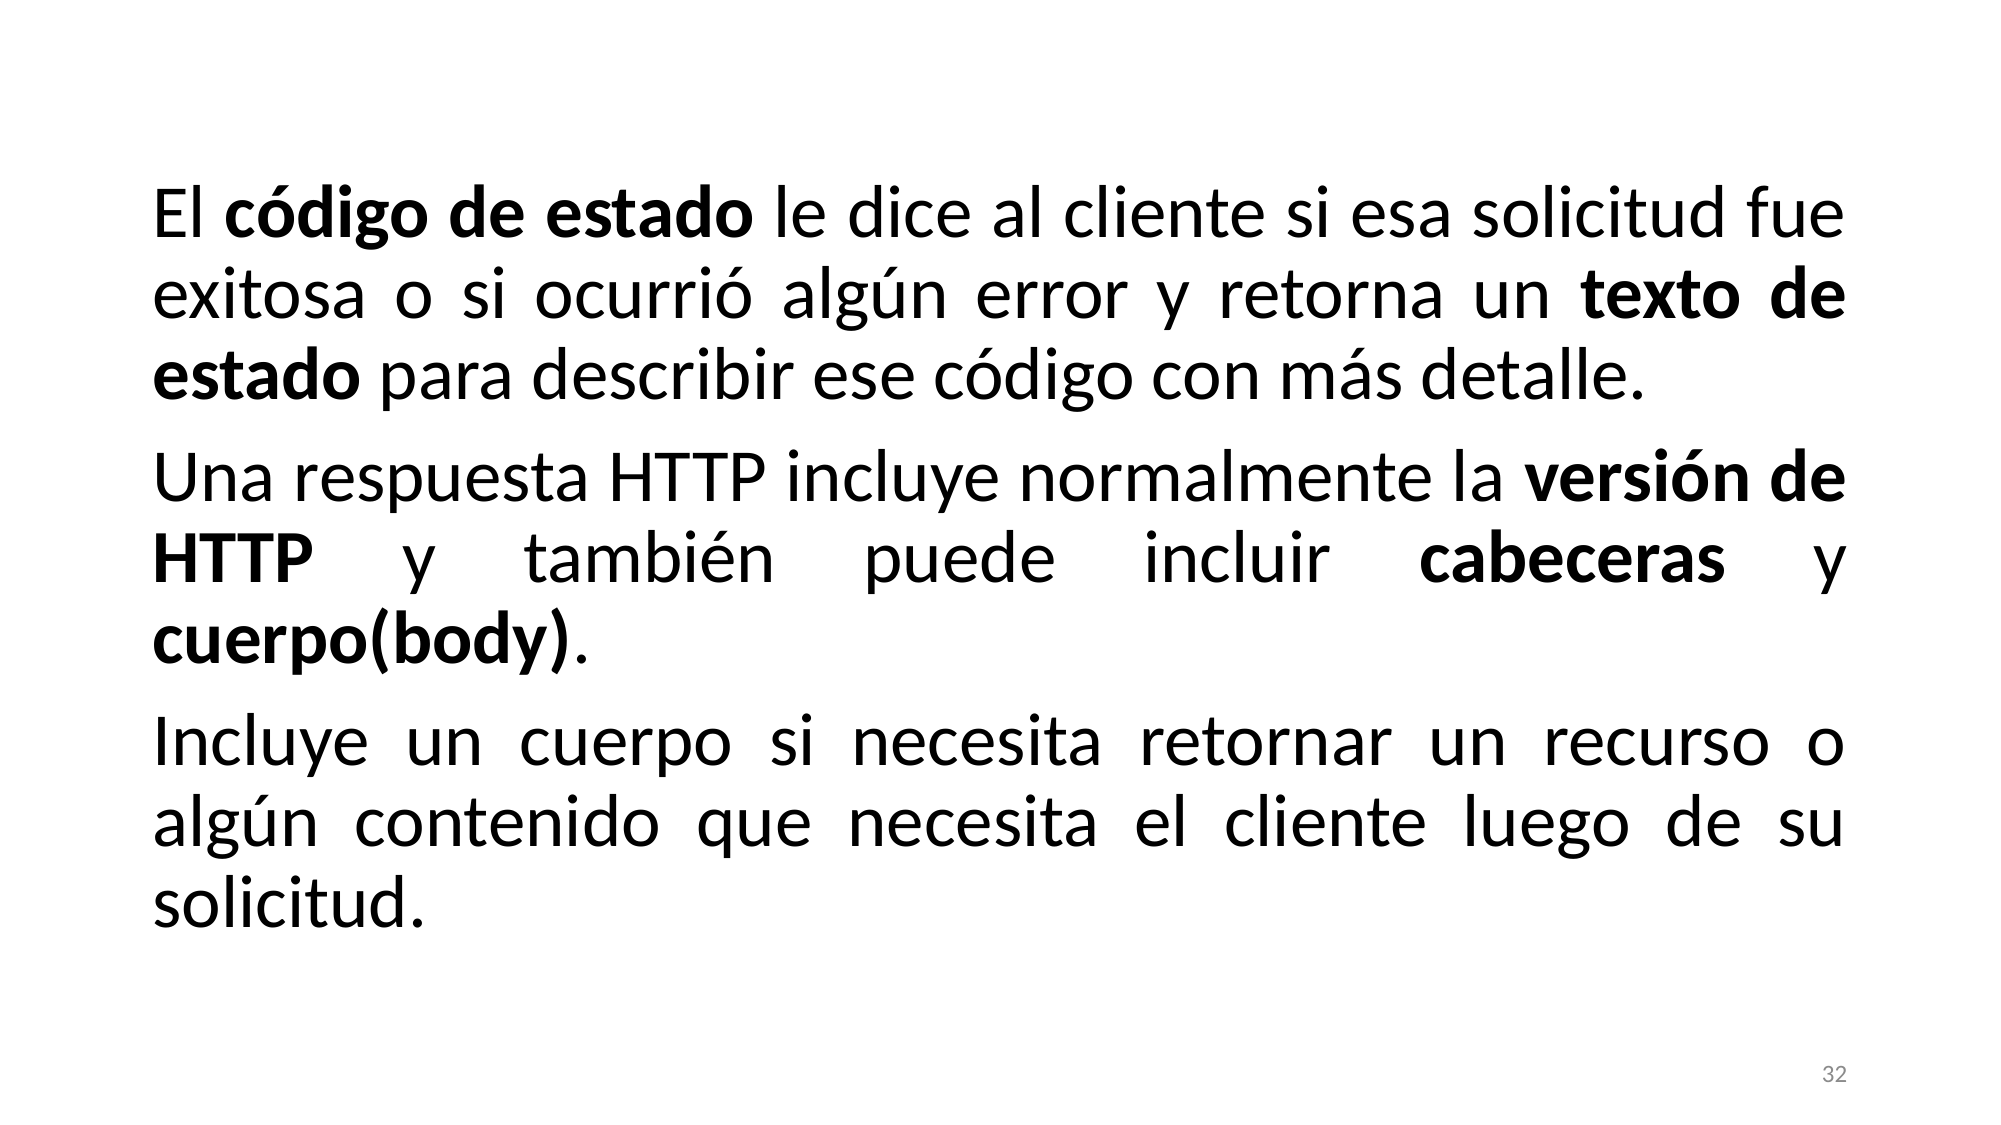

El código de estado le dice al cliente si esa solicitud fue exitosa o si ocurrió algún error y retorna un texto de estado para describir ese código con más detalle.
Una respuesta HTTP incluye normalmente la versión de HTTP y también puede incluir cabeceras y cuerpo(body).
Incluye un cuerpo si necesita retornar un recurso o algún contenido que necesita el cliente luego de su solicitud.
32